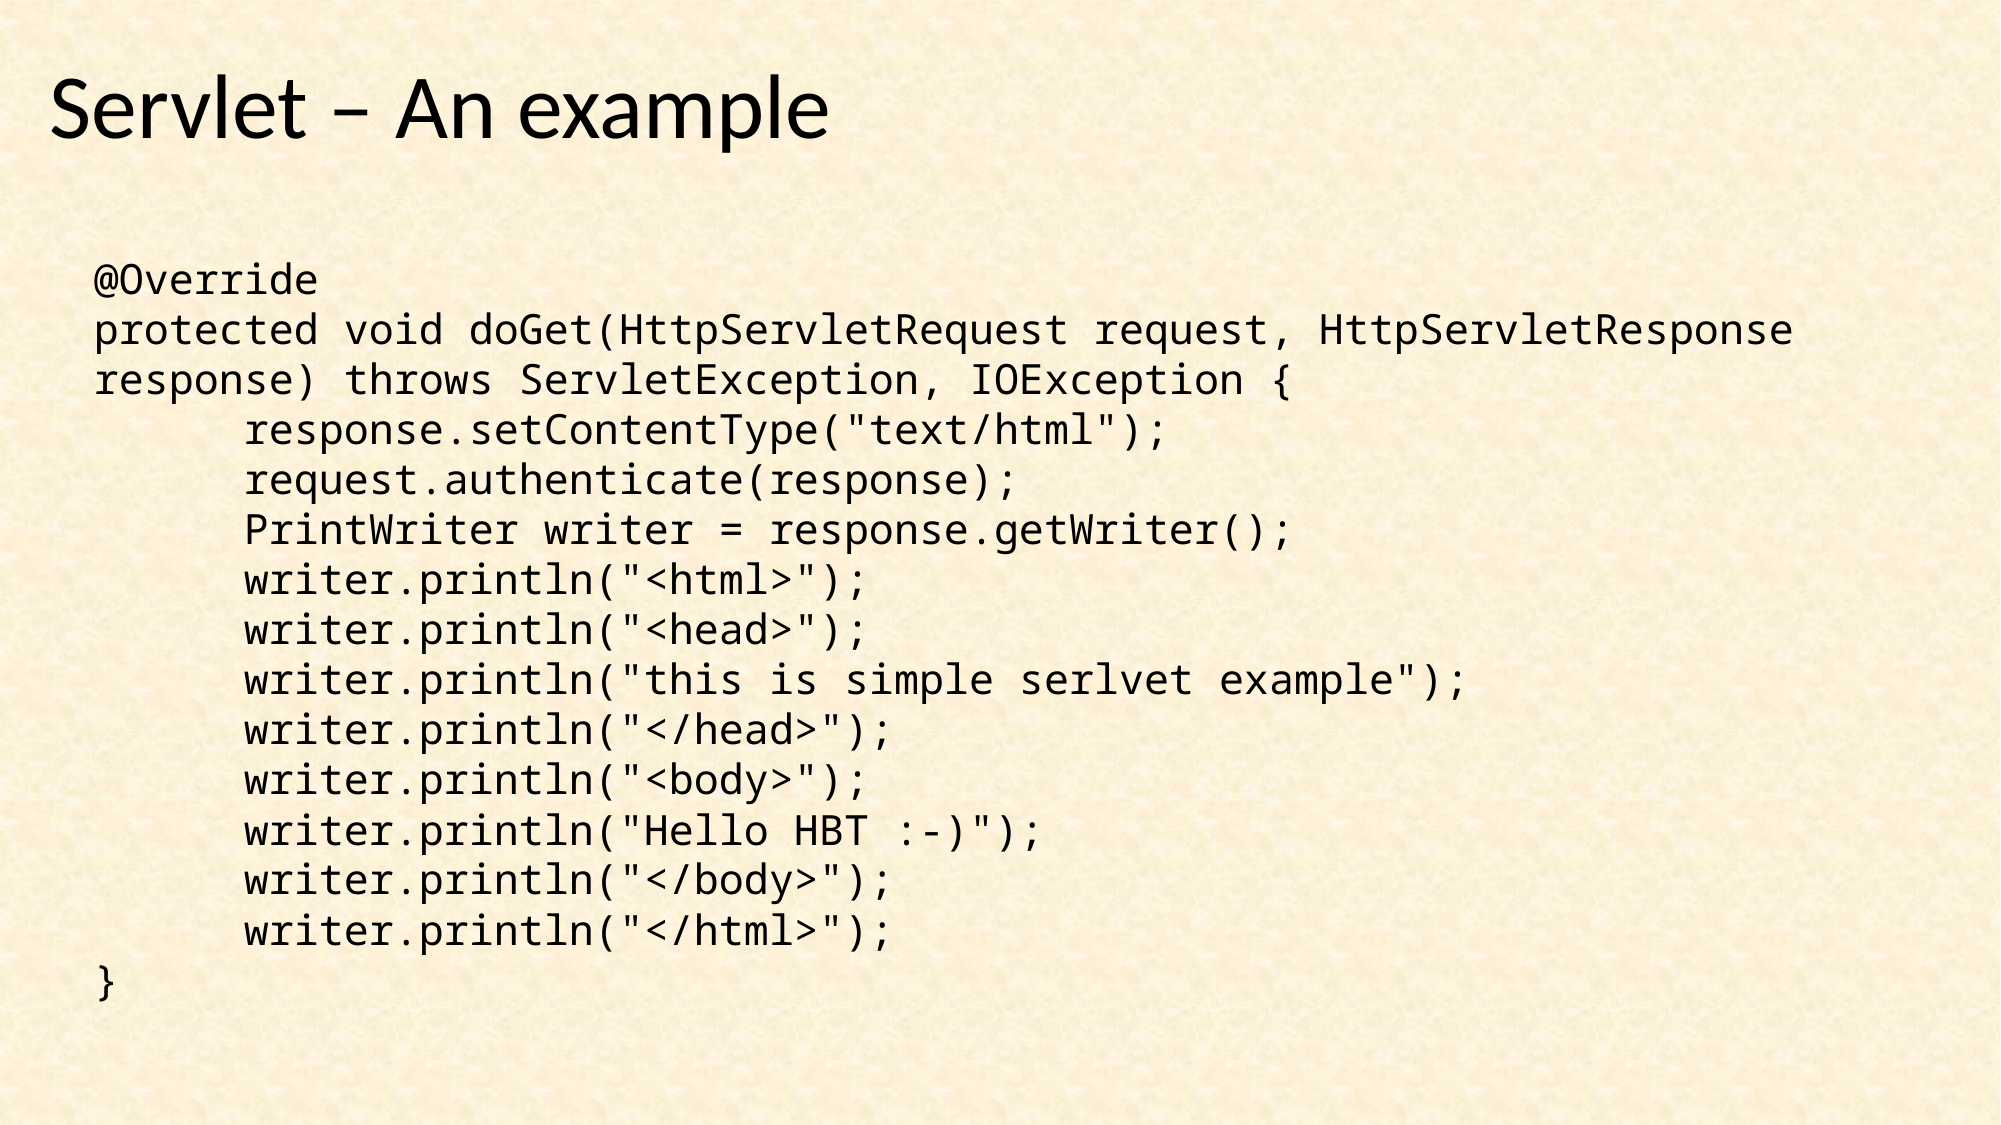

# Servlet – An example
@Override
protected void doGet(HttpServletRequest request, HttpServletResponse response) throws ServletException, IOException {
	response.setContentType("text/html");
	request.authenticate(response);
	PrintWriter writer = response.getWriter();
	writer.println("<html>");
	writer.println("<head>");
	writer.println("this is simple serlvet example");
	writer.println("</head>");
	writer.println("<body>");
	writer.println("Hello HBT :-)");
	writer.println("</body>");
	writer.println("</html>");
}